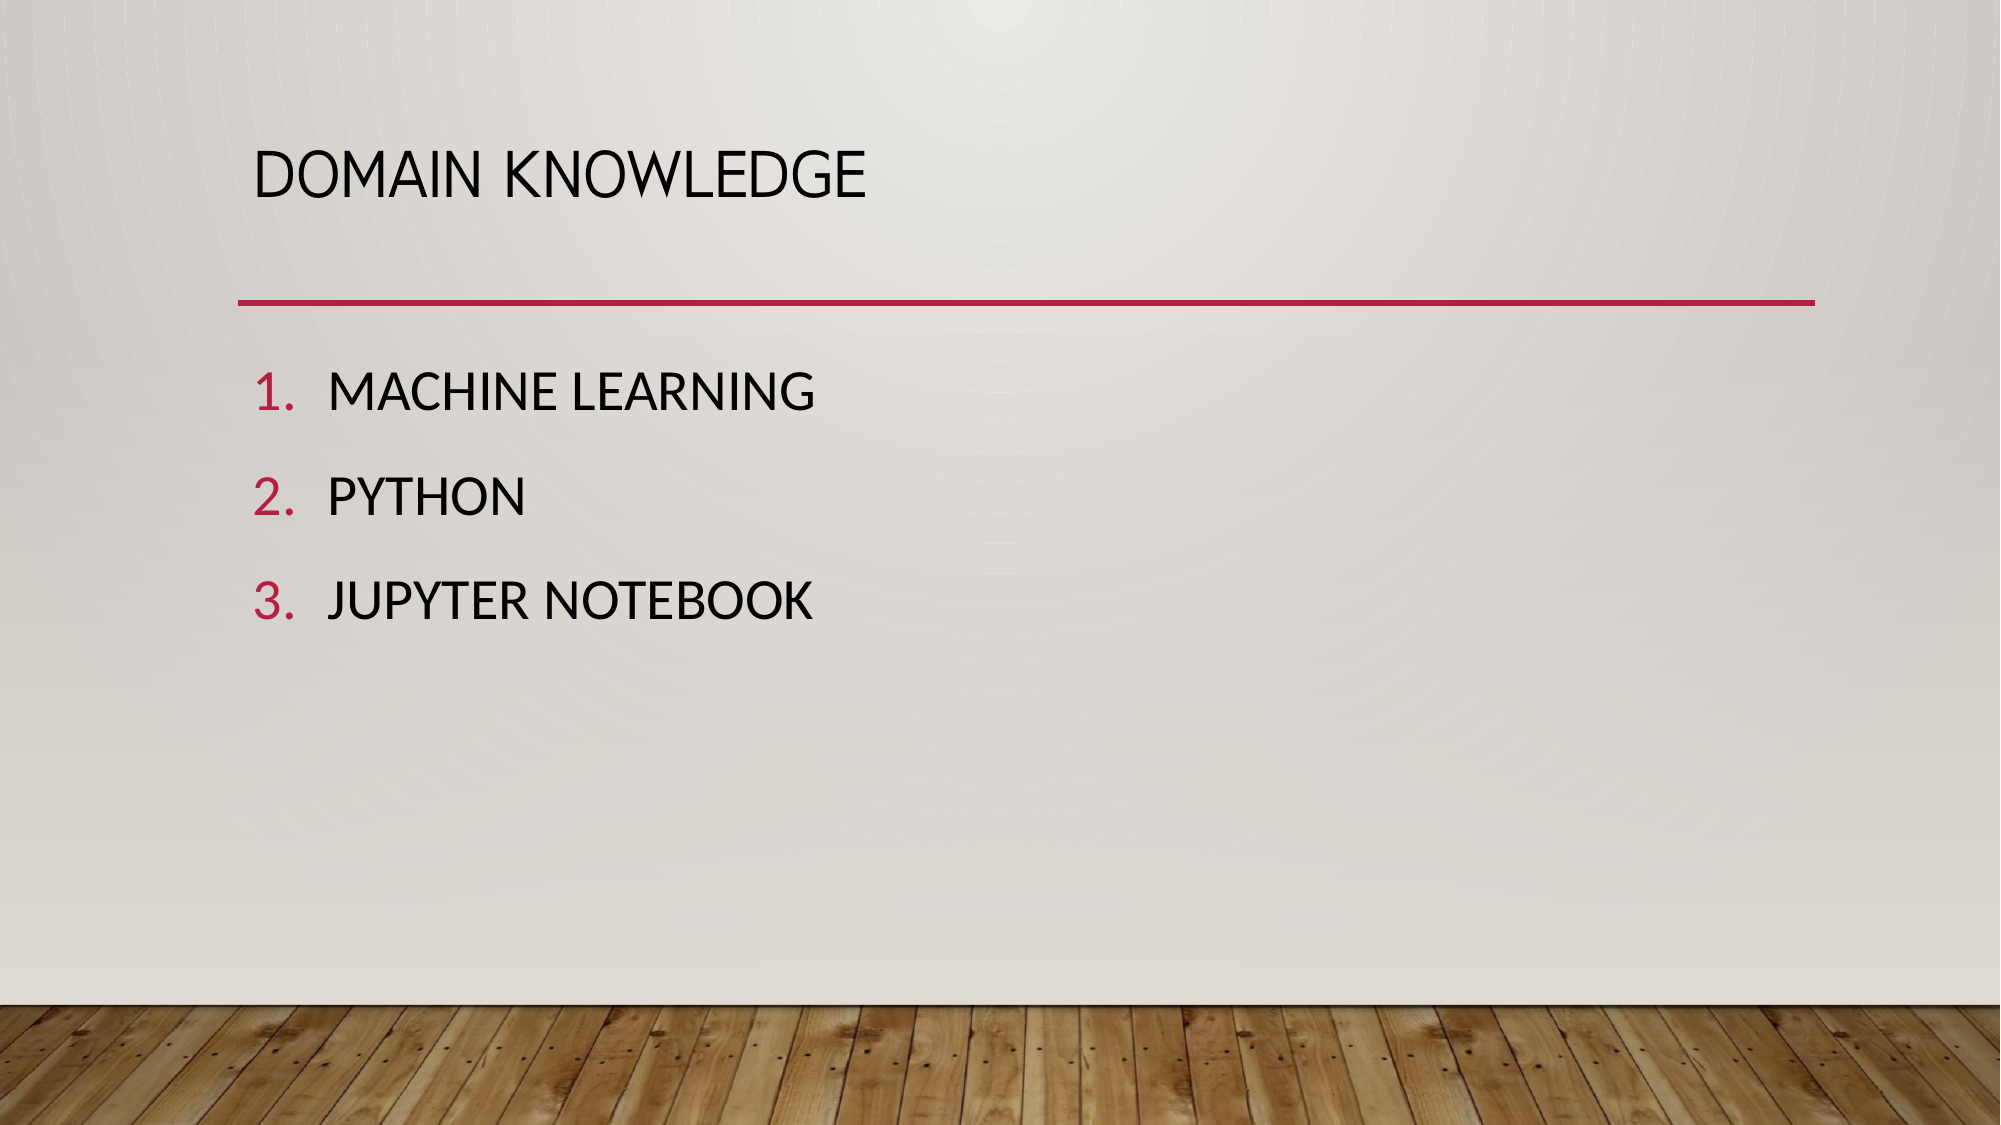

# DOMAIN KNOWLEDGE
MACHINE LEARNING
PYTHON
JUPYTER NOTEBOOK